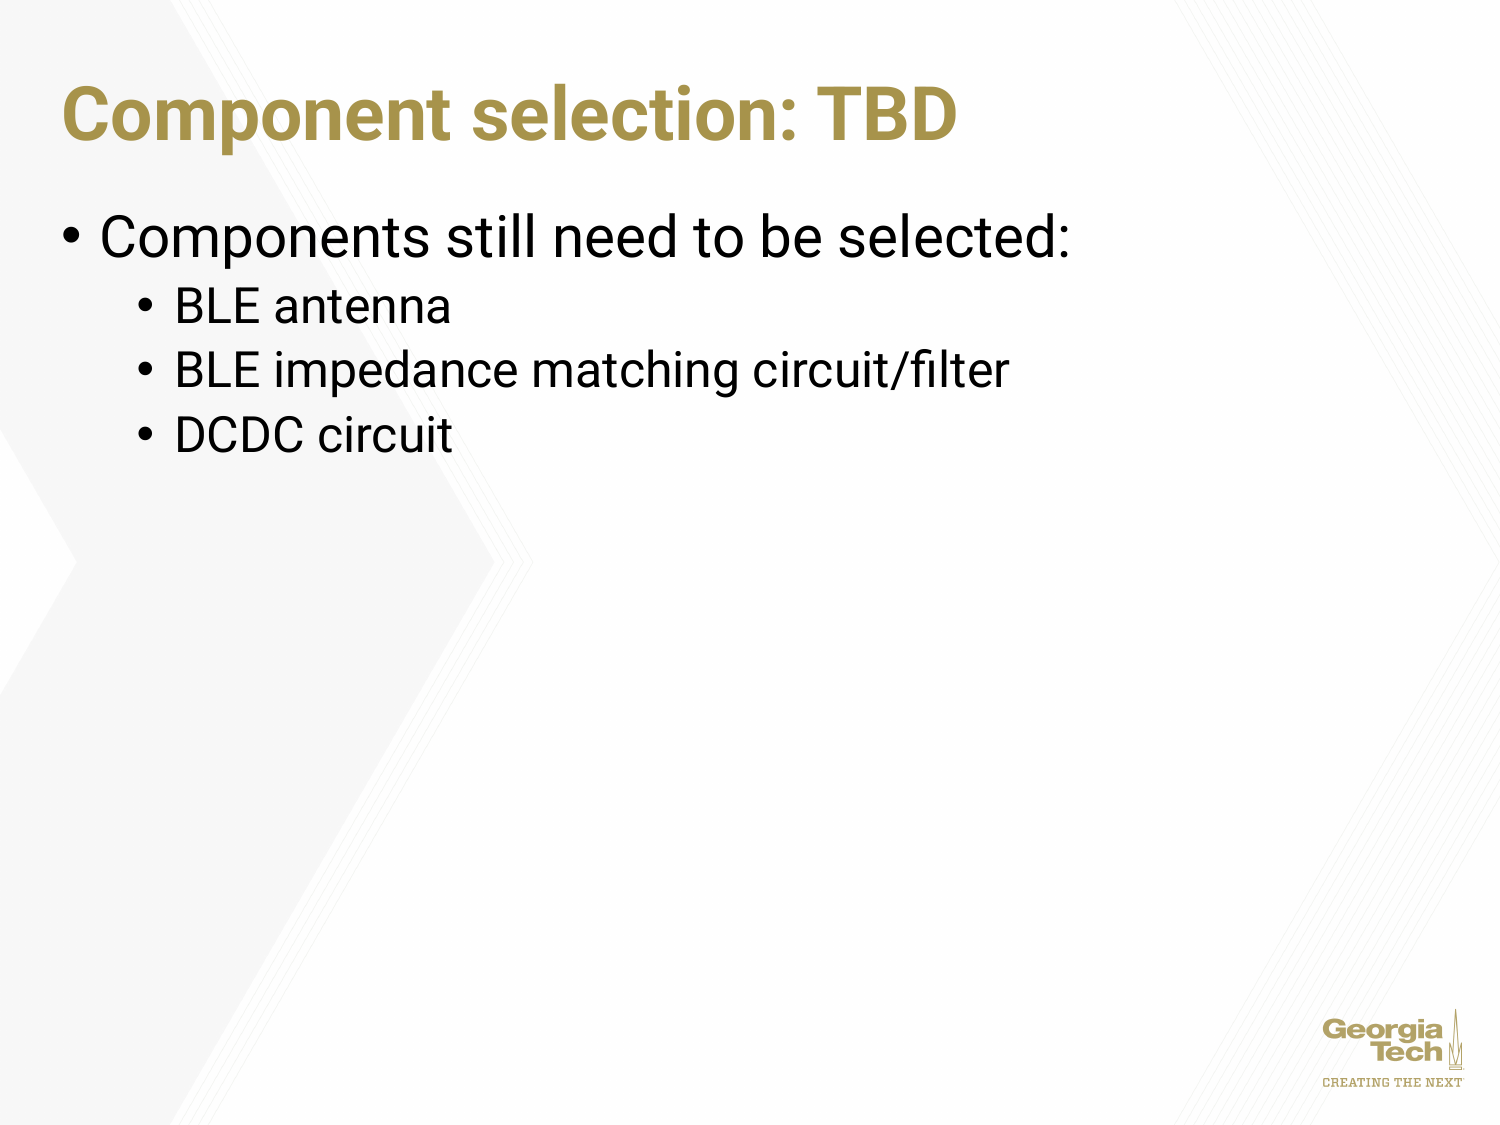

# Component selection: TBD
Components still need to be selected:
BLE antenna
BLE impedance matching circuit/filter
DCDC circuit